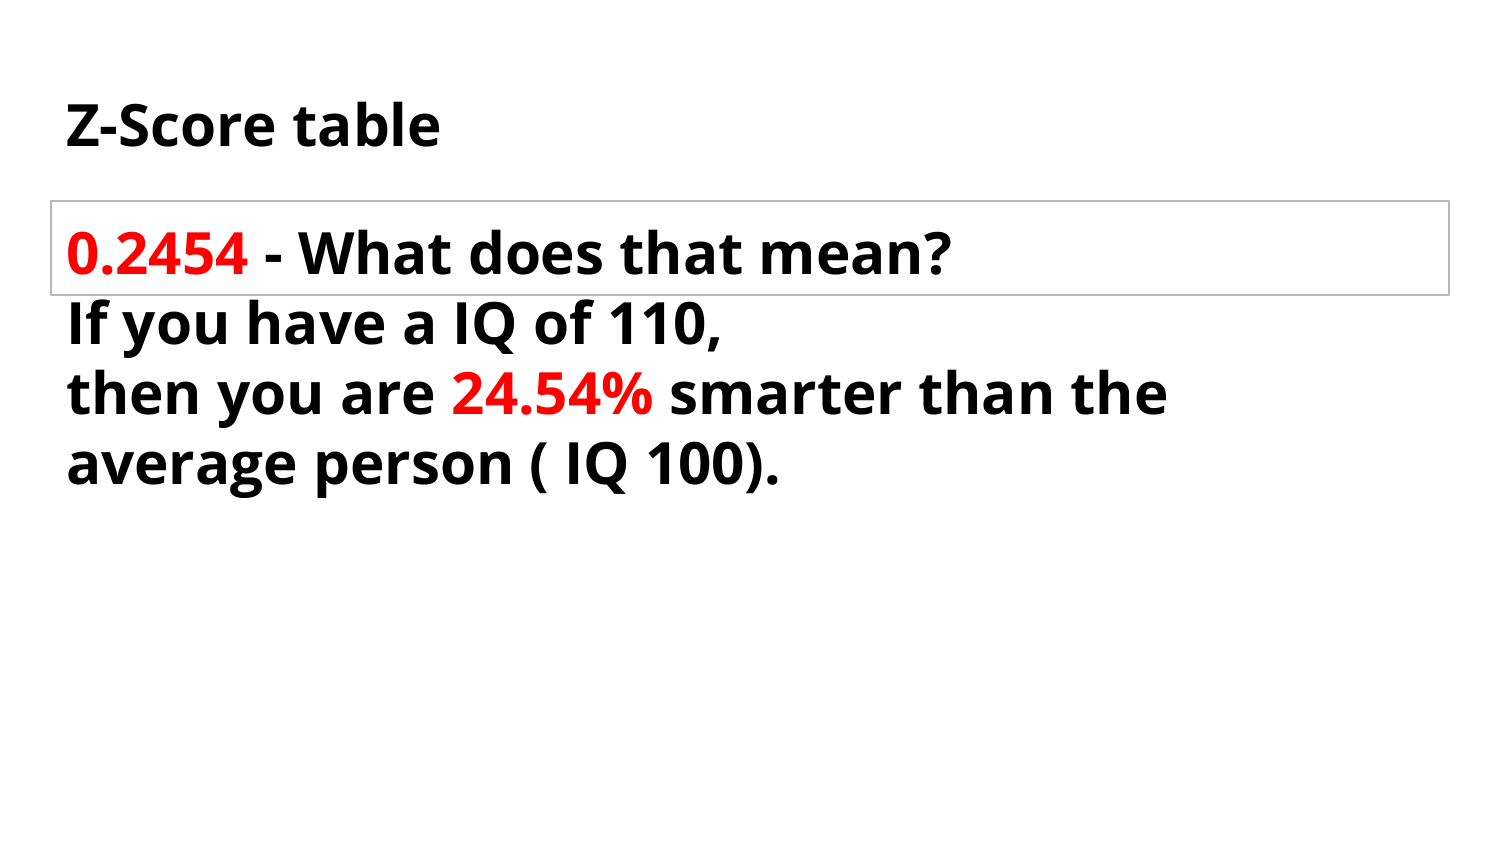

# Z-Score table
0.2454 - What does that mean?
If you have a IQ of 110,
then you are 24.54% smarter than the
average person ( IQ 100).